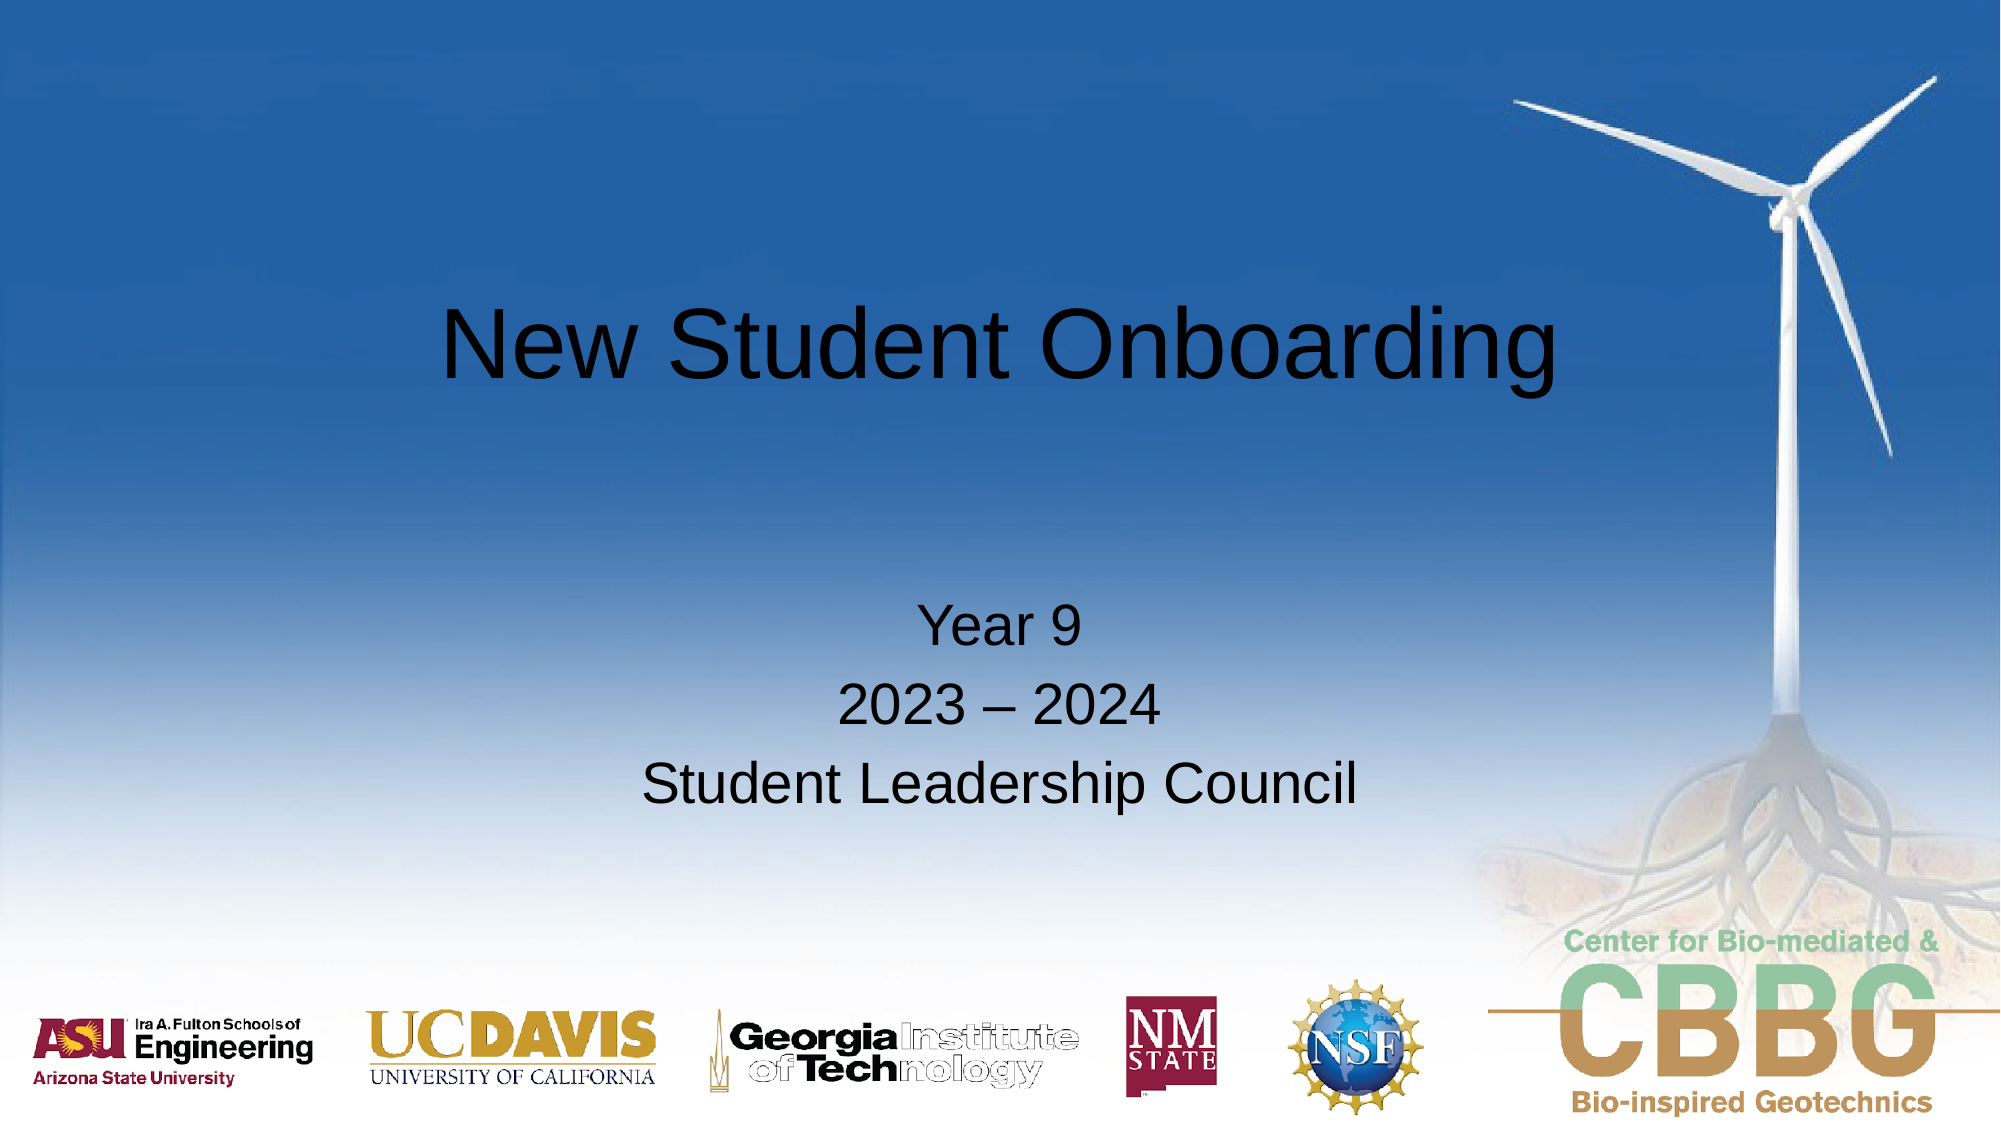

# New Student Onboarding
Year 9
2023 – 2024
Student Leadership Council